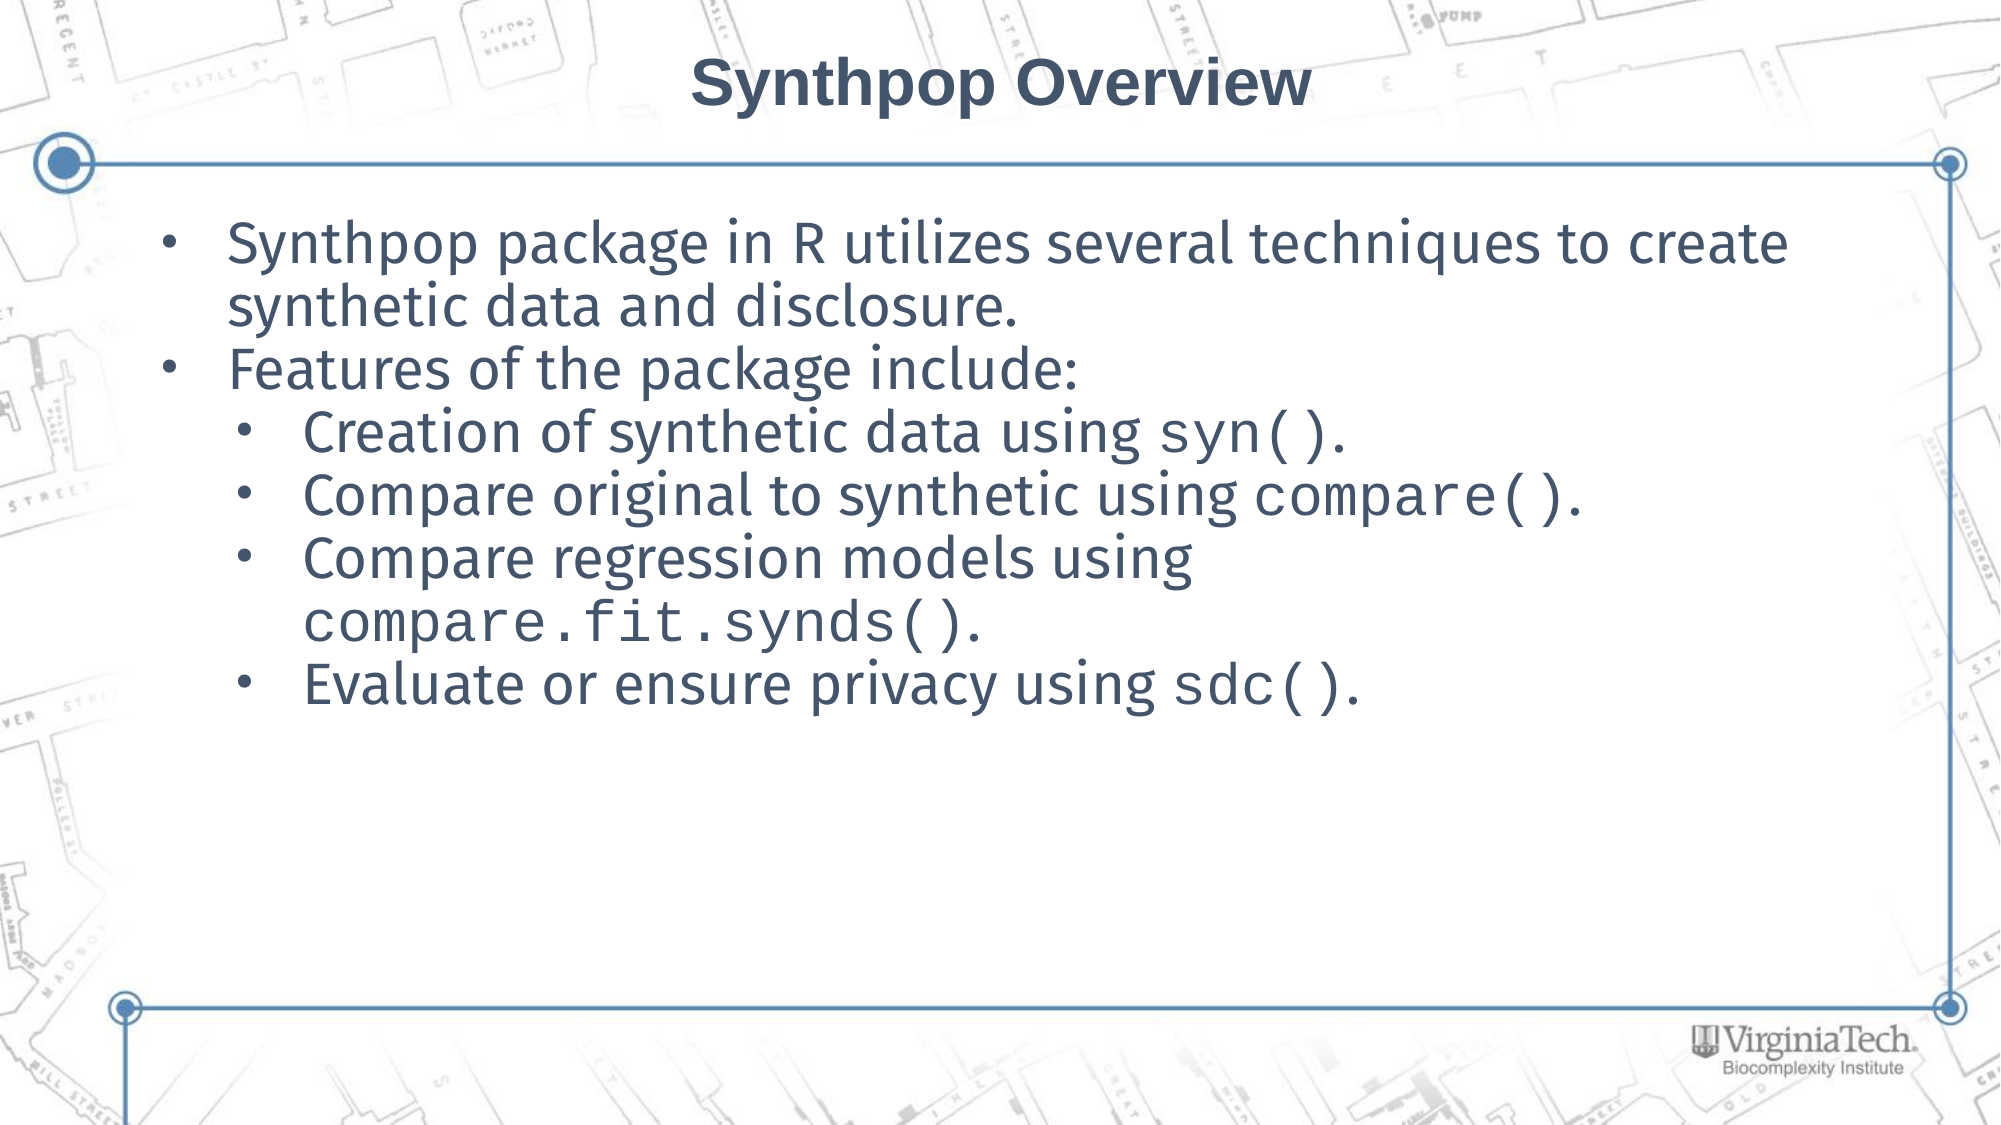

# Synthpop Overview
Synthpop package in R utilizes several techniques to create synthetic data and disclosure.
Features of the package include:
Creation of synthetic data using syn().
Compare original to synthetic using compare().
Compare regression models using compare.fit.synds().
Evaluate or ensure privacy using sdc().